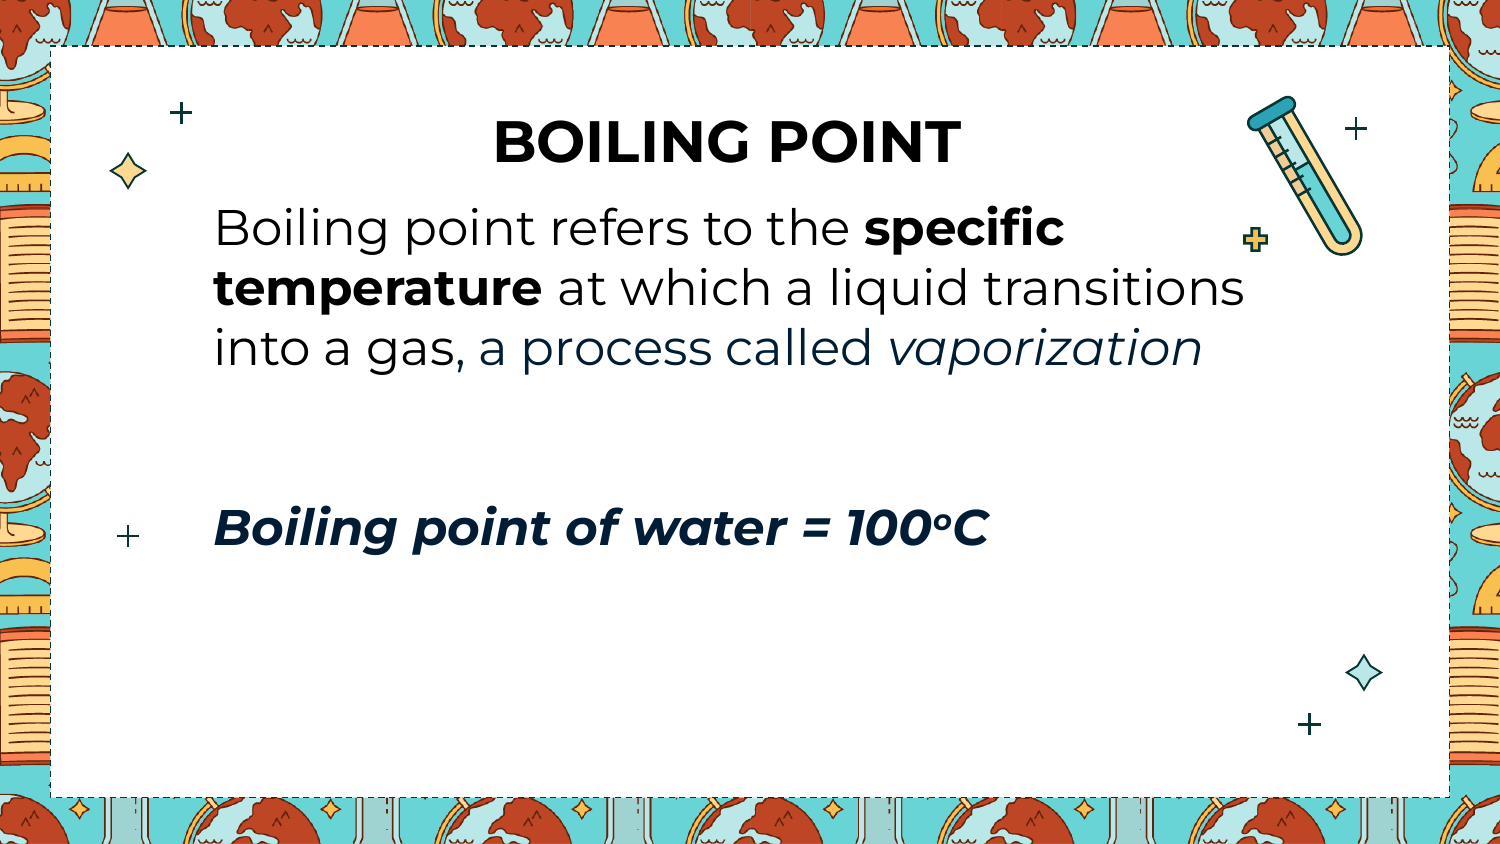

BOILING POINT

Boiling point refers to the specific temperature at which a liquid transitions into a gas, a process called vaporization

Boiling point of water = 100oC